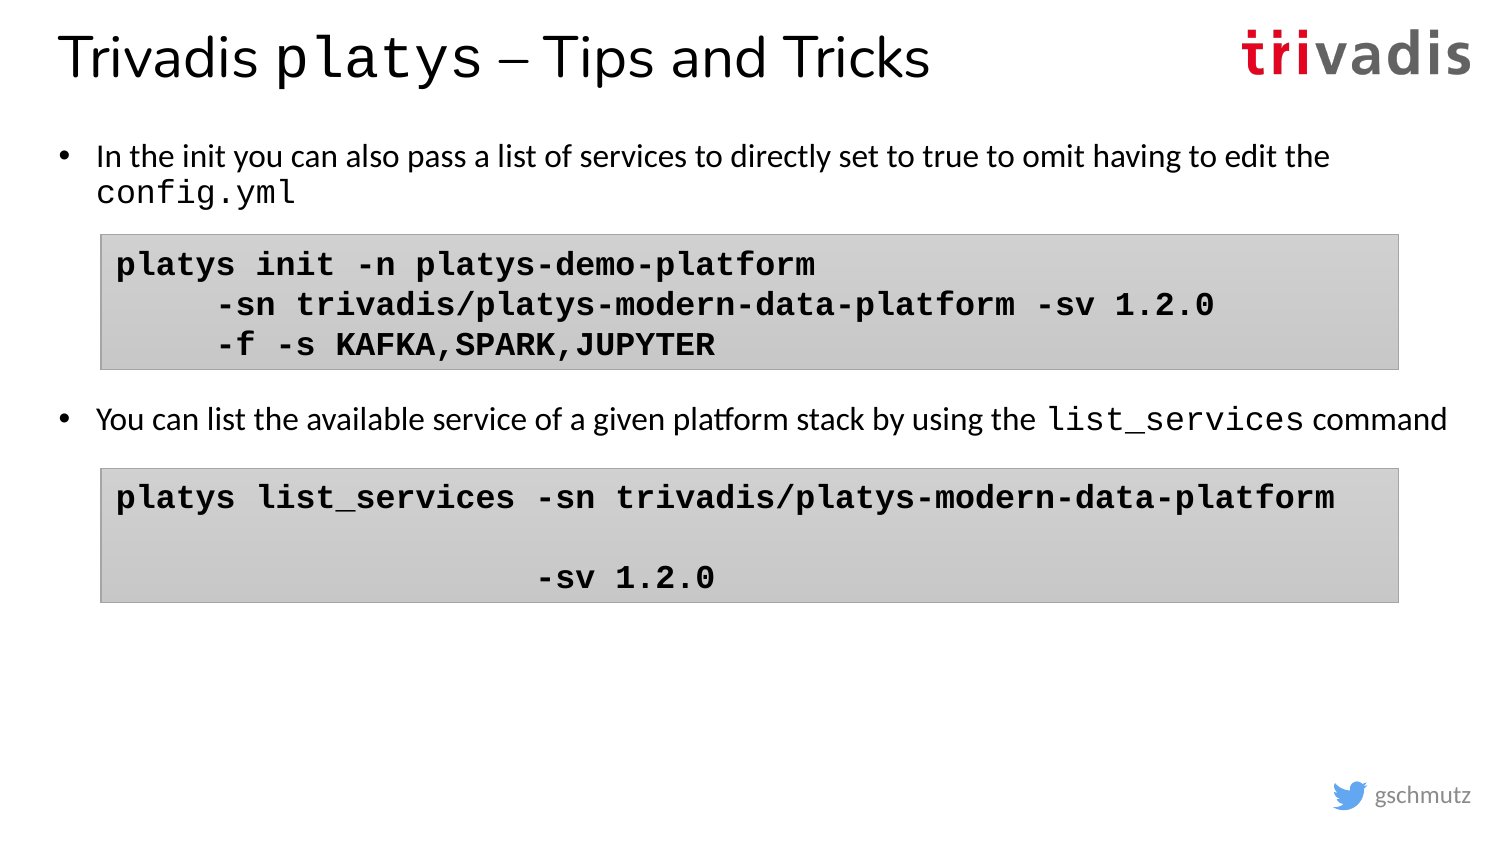

# Trivadis platys – Tips and Tricks
In the init you can also pass a list of services to directly set to true to omit having to edit the config.yml

You can list the available service of a given platform stack by using the list_services command
platys init -n platys-demo-platform
     -sn trivadis/platys-modern-data-platform -sv 1.2.0
     -f -s KAFKA,SPARK,JUPYTER
platys list_services -sn trivadis/platys-modern-data-platform
                     -sv 1.2.0